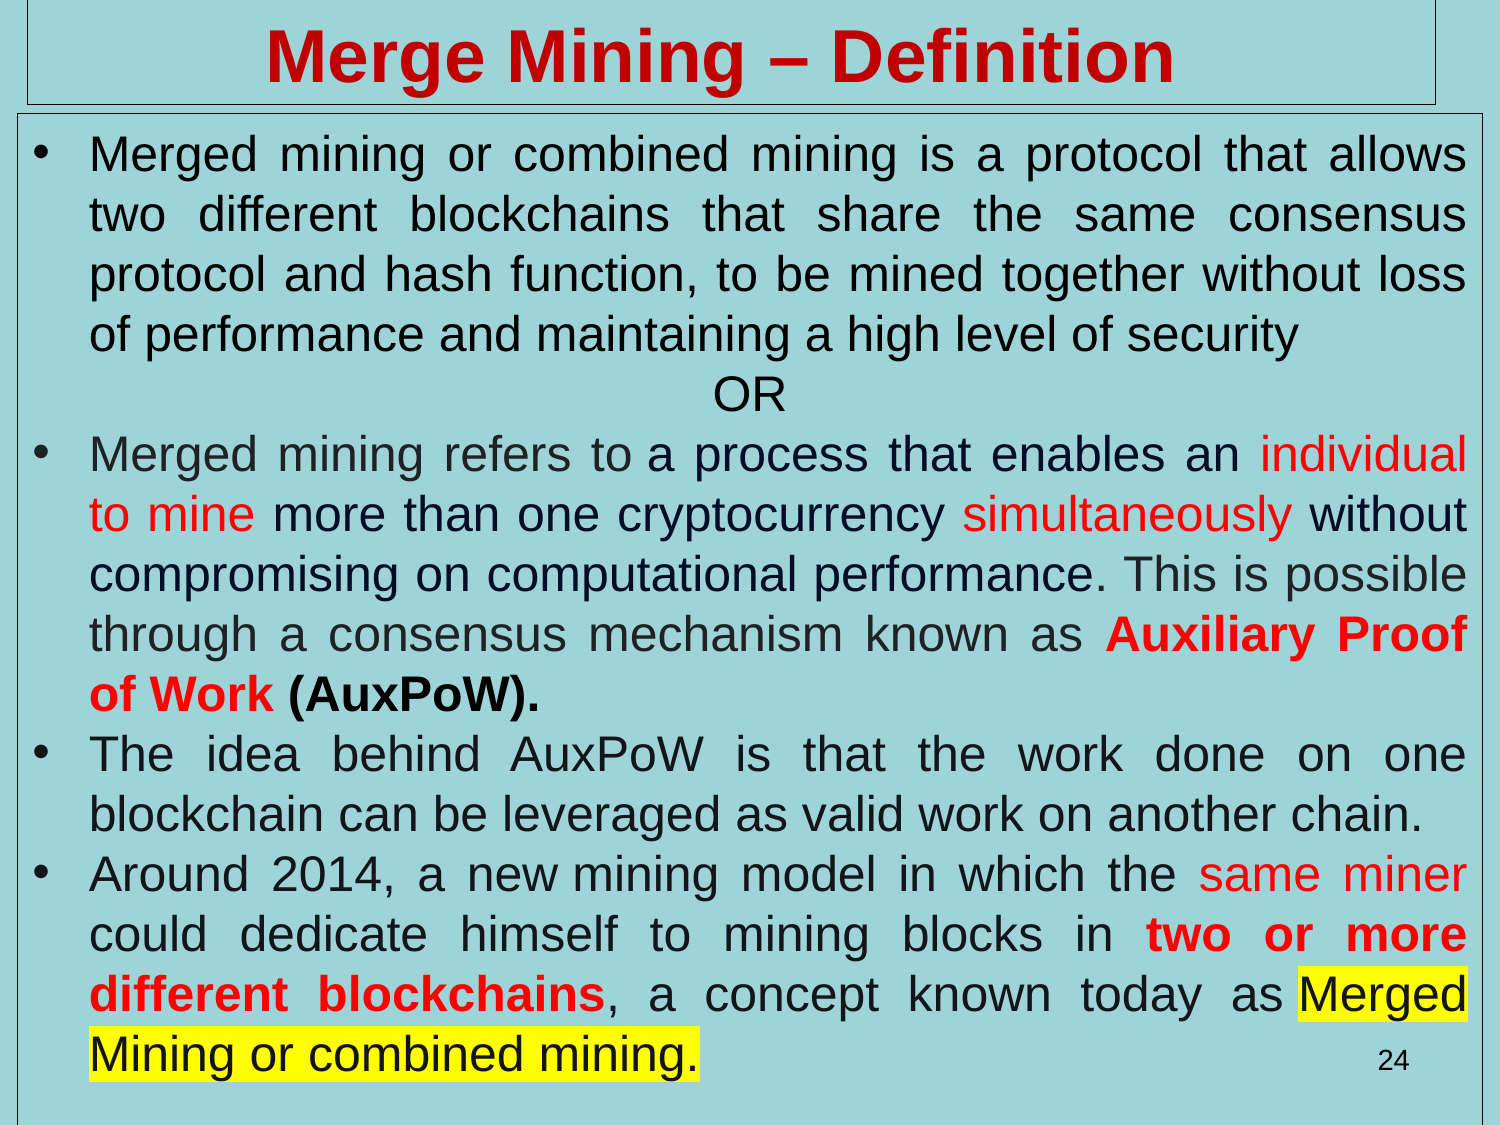

Merge Mining – Definition
Merged mining or combined mining is a protocol that allows two different blockchains that share the same consensus protocol and hash function, to be mined together without loss of performance and maintaining a high level of security
OR
Merged mining refers to a process that enables an individual to mine more than one cryptocurrency simultaneously without compromising on computational performance. This is possible through a consensus mechanism known as Auxiliary Proof of Work (AuxPoW).
The idea behind AuxPoW is that the work done on one blockchain can be leveraged as valid work on another chain.
Around 2014, a new mining model in which the same miner could dedicate himself to mining blocks in two or more different blockchains, a concept known today as Merged Mining or combined mining.

24